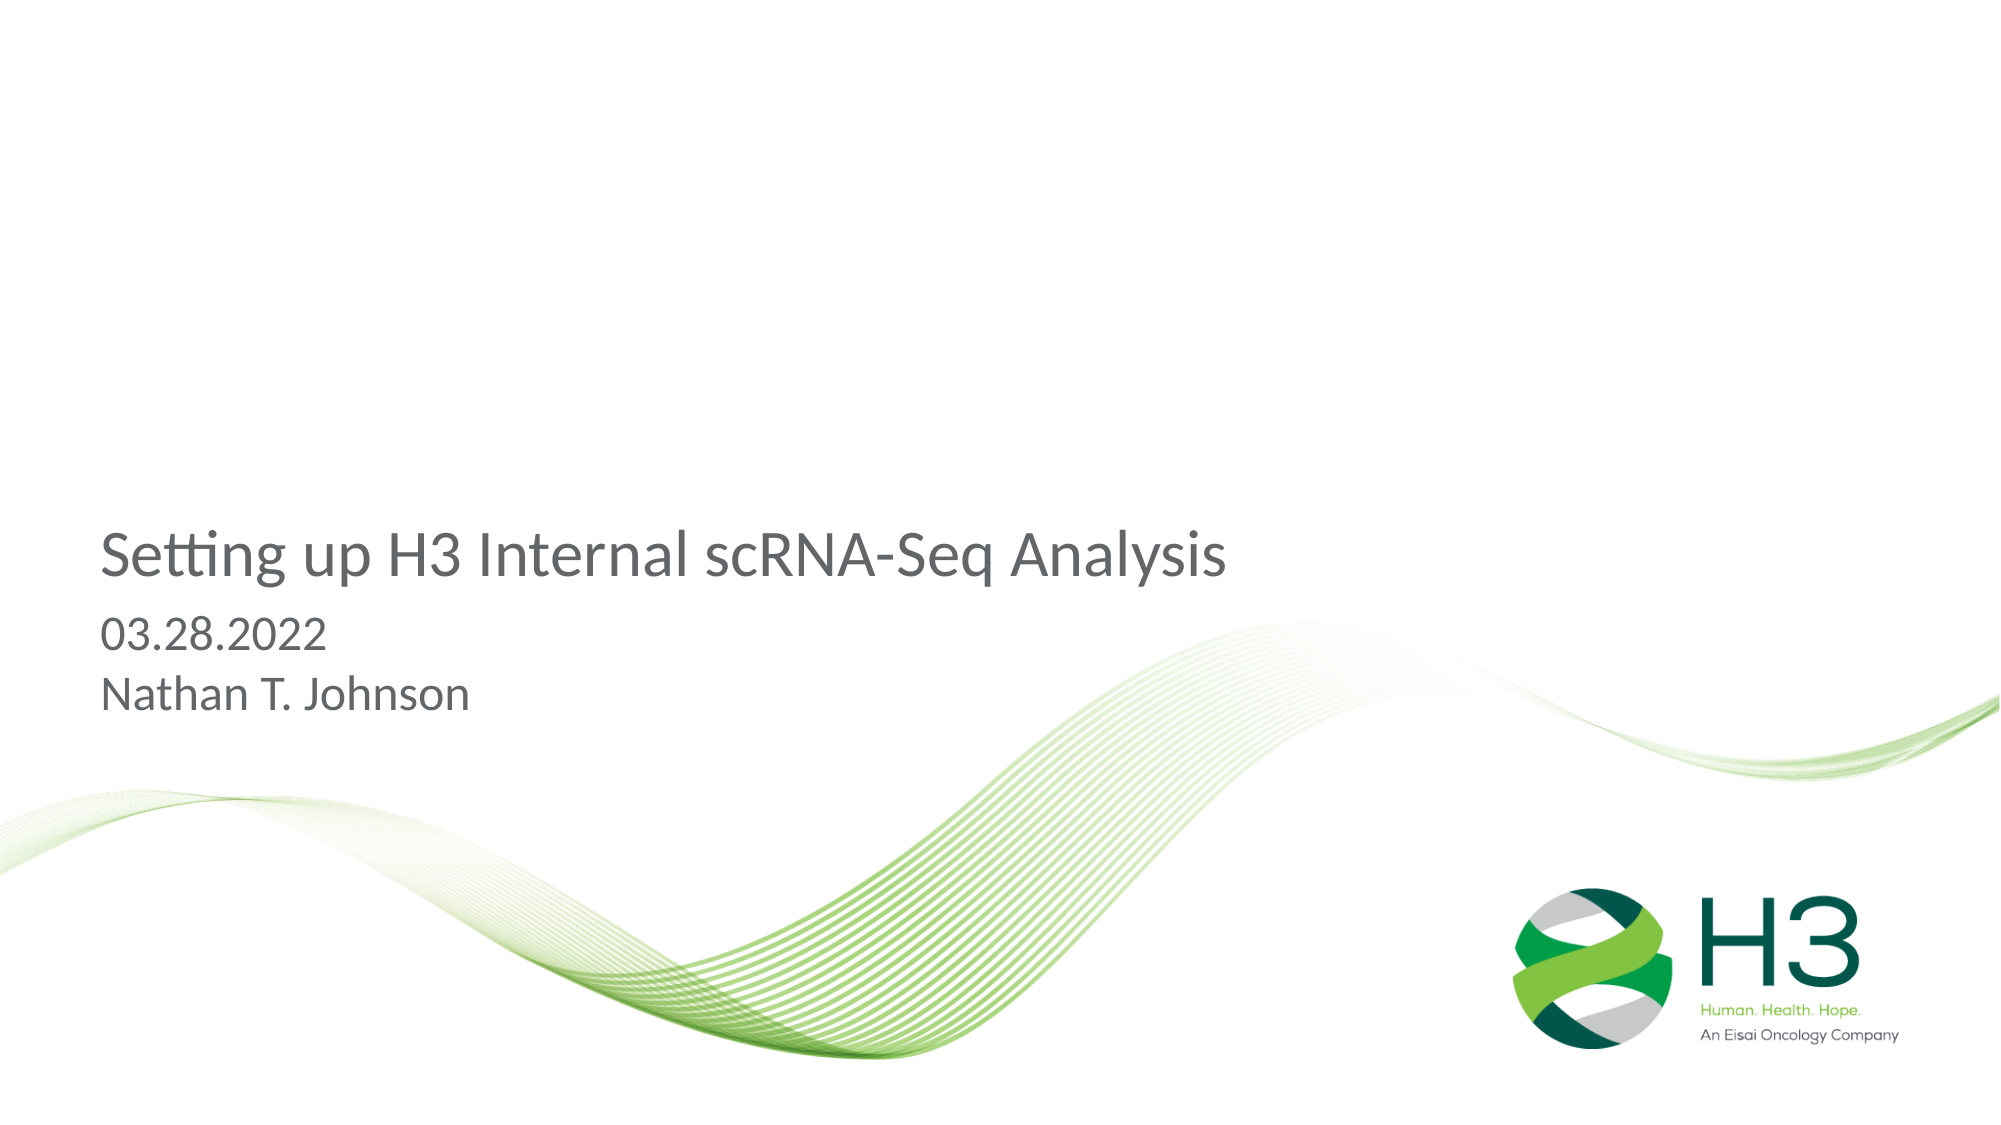

# Setting up H3 Internal scRNA-Seq Analysis
03.28.2022
Nathan T. Johnson